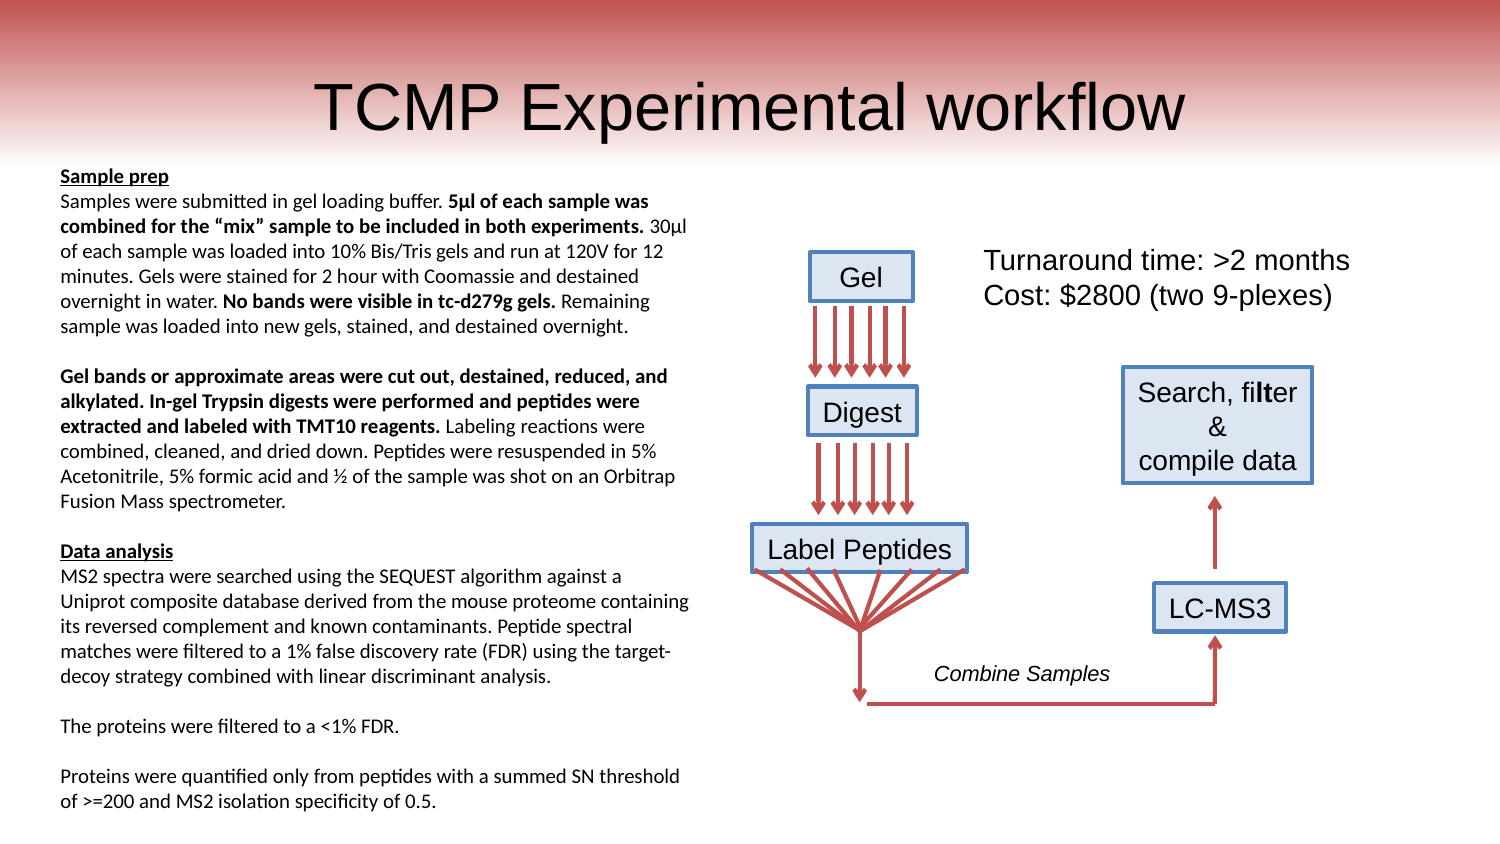

# TCMP Experimental workflow
Sample prep
Samples were submitted in gel loading buffer. 5µl of each sample was combined for the “mix” sample to be included in both experiments. 30µl of each sample was loaded into 10% Bis/Tris gels and run at 120V for 12 minutes. Gels were stained for 2 hour with Coomassie and destained overnight in water. No bands were visible in tc-d279g gels. Remaining sample was loaded into new gels, stained, and destained overnight.

Gel bands or approximate areas were cut out, destained, reduced, and alkylated. In-gel Trypsin digests were performed and peptides were extracted and labeled with TMT10 reagents. Labeling reactions were combined, cleaned, and dried down. Peptides were resuspended in 5% Acetonitrile, 5% formic acid and ½ of the sample was shot on an Orbitrap Fusion Mass spectrometer.

Data analysis
MS2 spectra were searched using the SEQUEST algorithm against a Uniprot composite database derived from the mouse proteome containing its reversed complement and known contaminants. Peptide spectral matches were filtered to a 1% false discovery rate (FDR) using the target-decoy strategy combined with linear discriminant analysis.

The proteins were filtered to a <1% FDR.

Proteins were quantified only from peptides with a summed SN threshold of >=200 and MS2 isolation specificity of 0.5.
Turnaround time: >2 months
Cost: $2800 (two 9-plexes)
Gel
Search, filter
&
compile data
Digest
Label Peptides
LC-MS3
Combine Samples